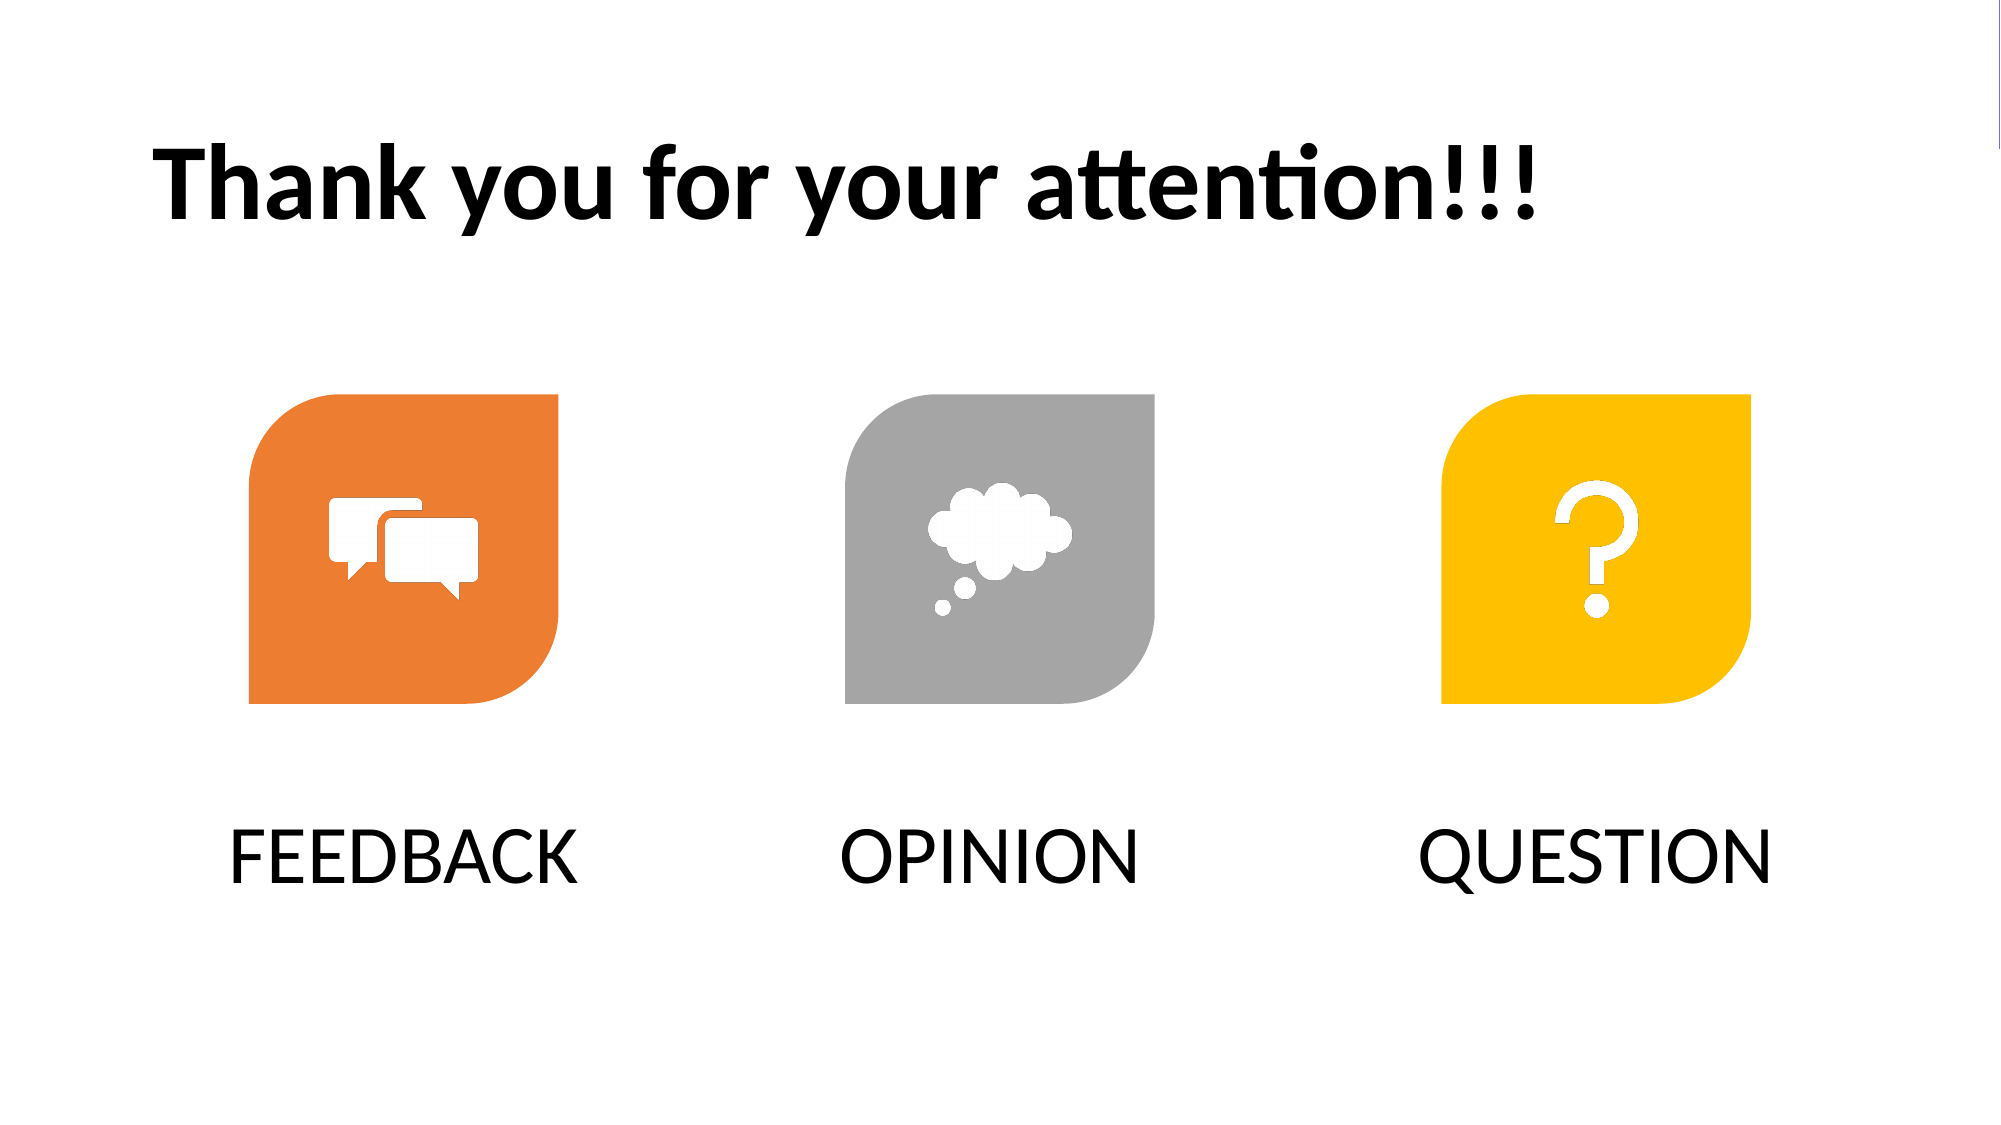

Thank you for your attention!!!
Feedback
Opinion
Question